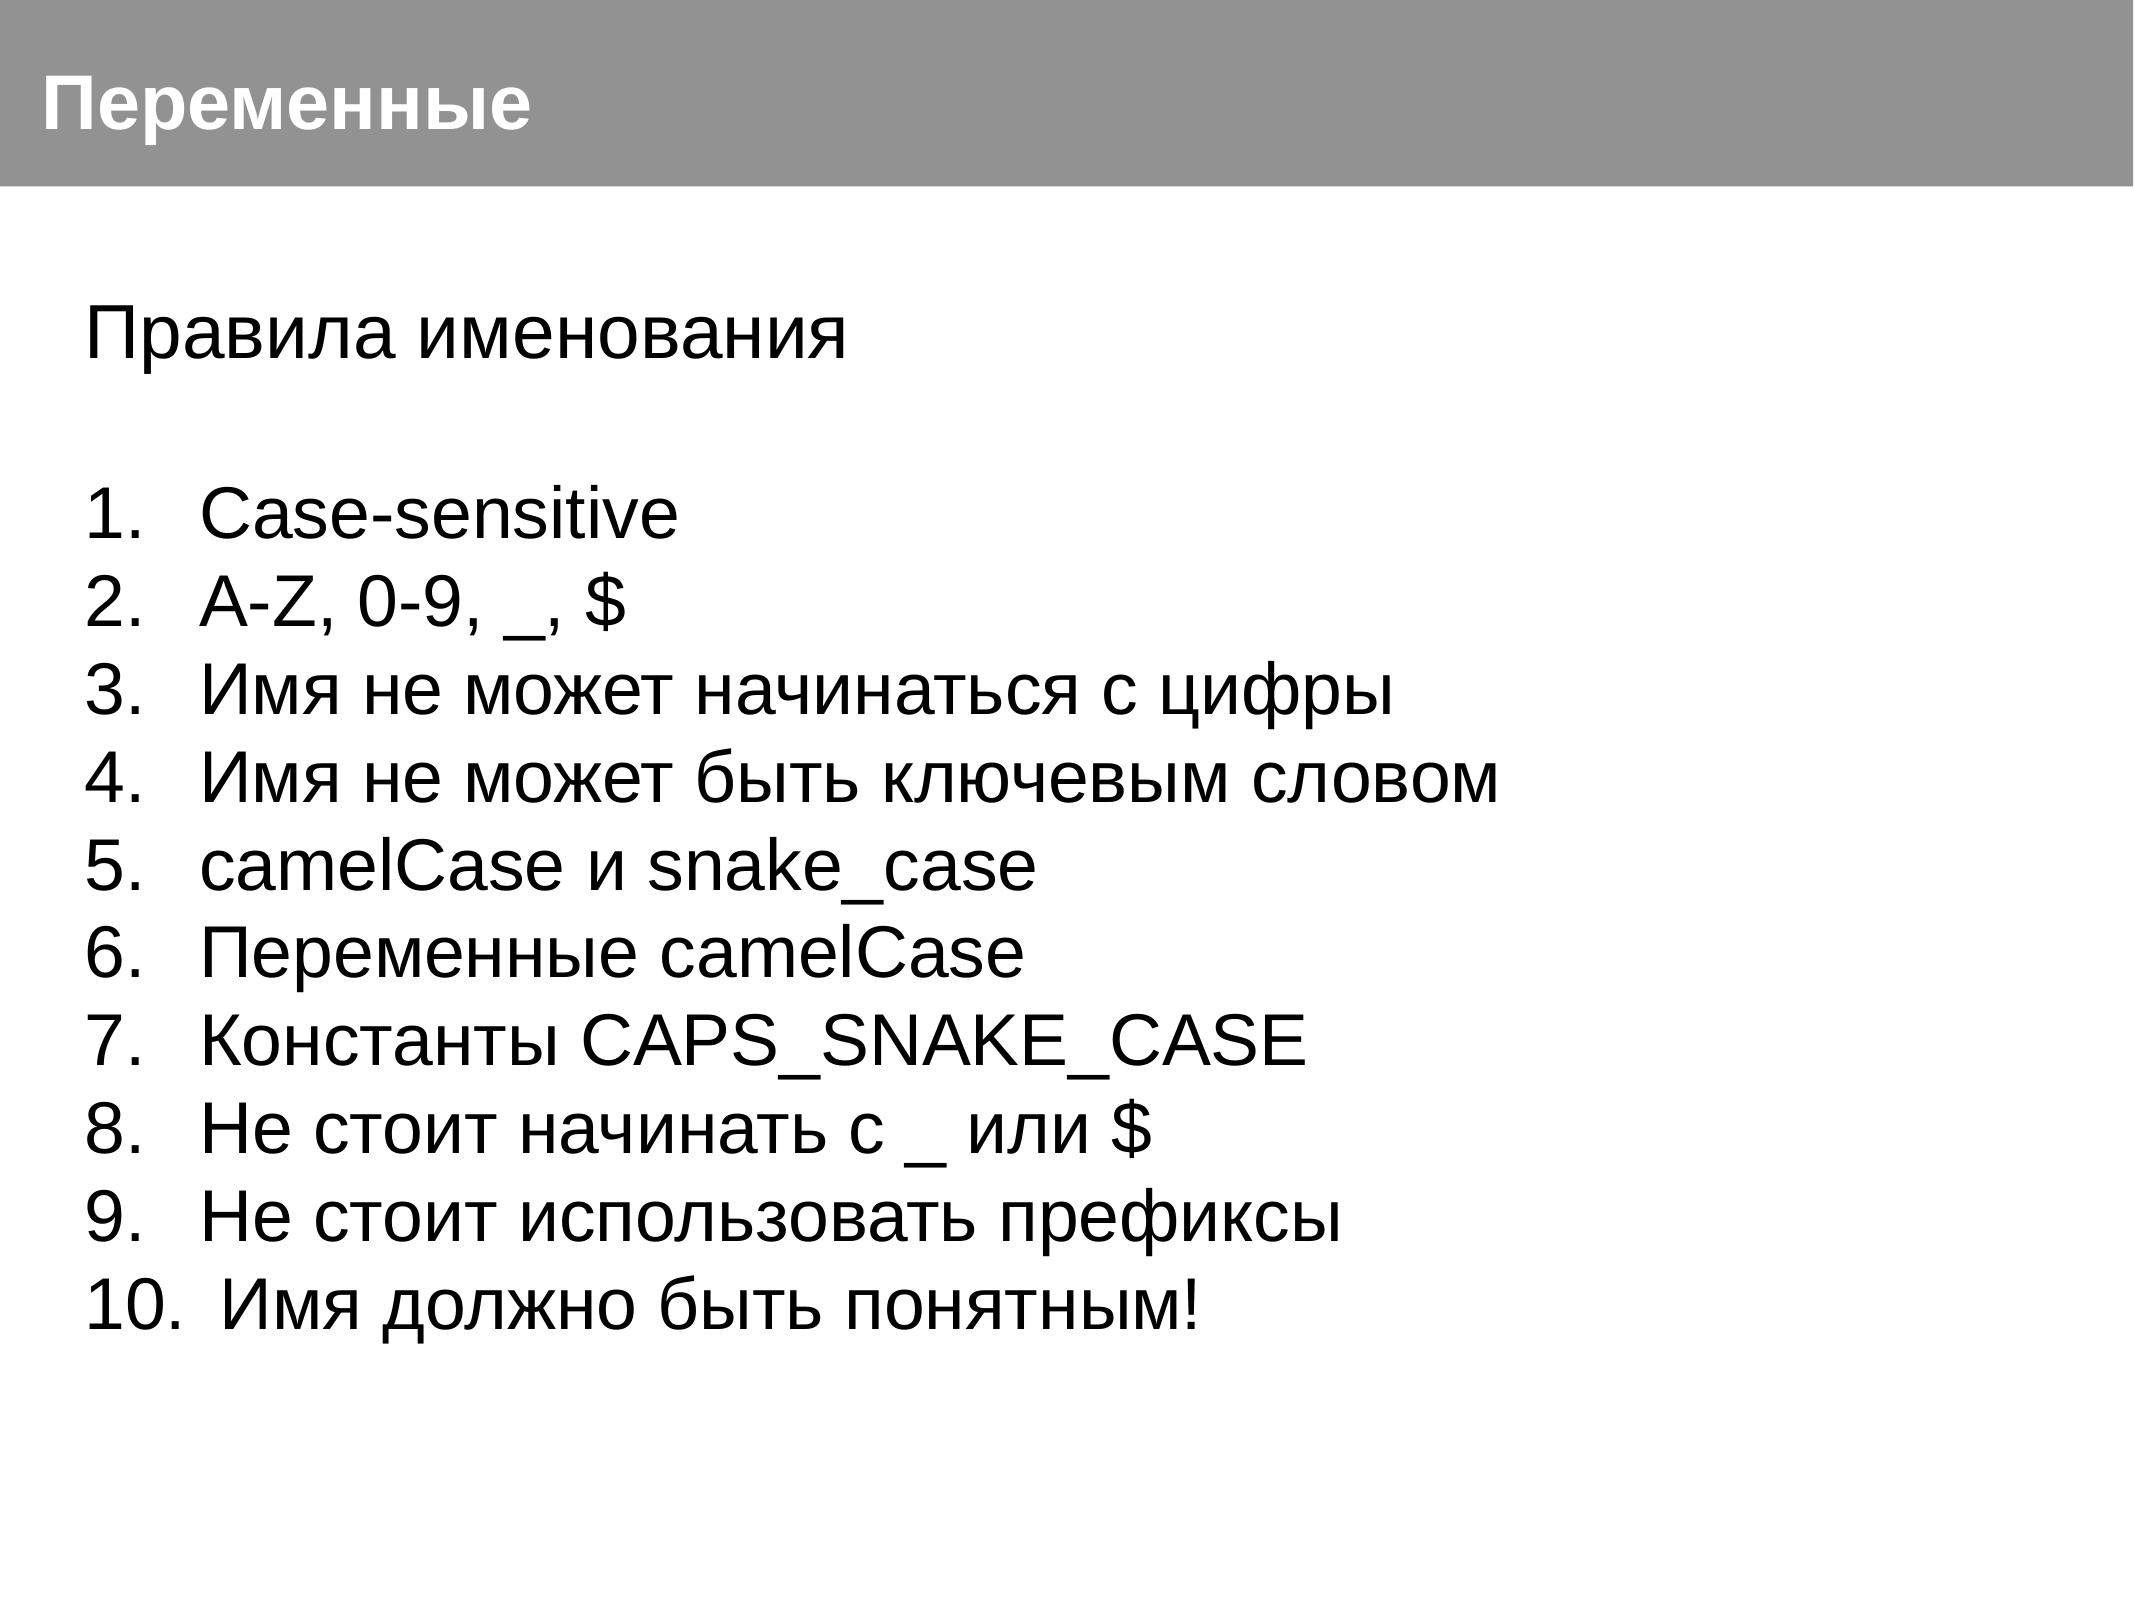

Переменные
Правила именования
Case-sensitive
A-Z, 0-9, _, $
Имя не может начинаться с цифры
Имя не может быть ключевым словом
camelCase и snake_case
Переменные camelCase
Константы CAPS_SNAKE_CASE
Не стоит начинать с _ или $
Не стоит использовать префиксы
 Имя должно быть понятным!